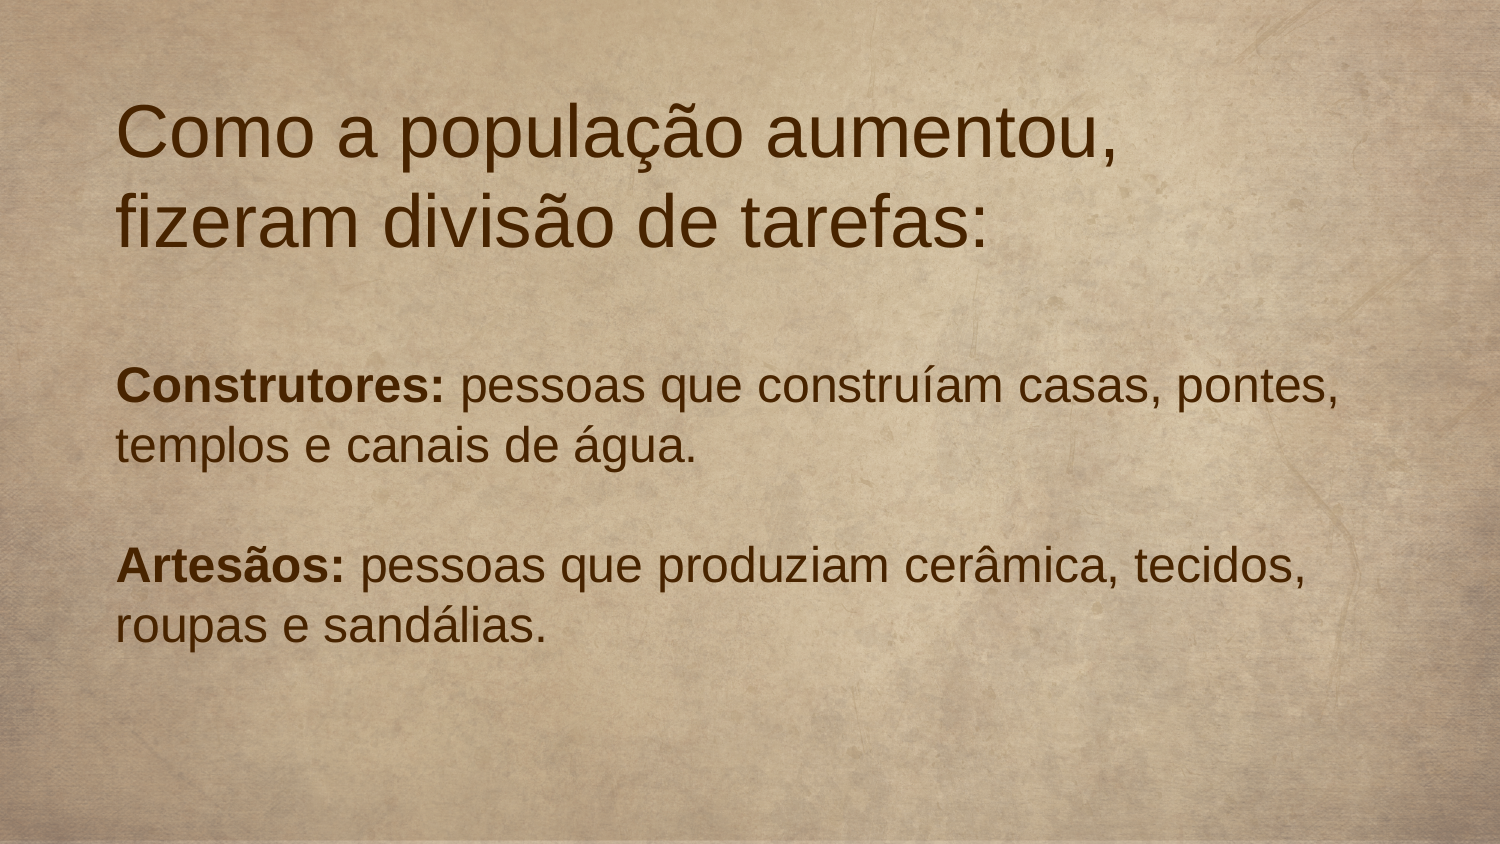

Como a população aumentou, fizeram divisão de tarefas:

Construtores: pessoas que construíam casas, pontes, templos e canais de água.

Artesãos: pessoas que produziam cerâmica, tecidos, roupas e sandálias.